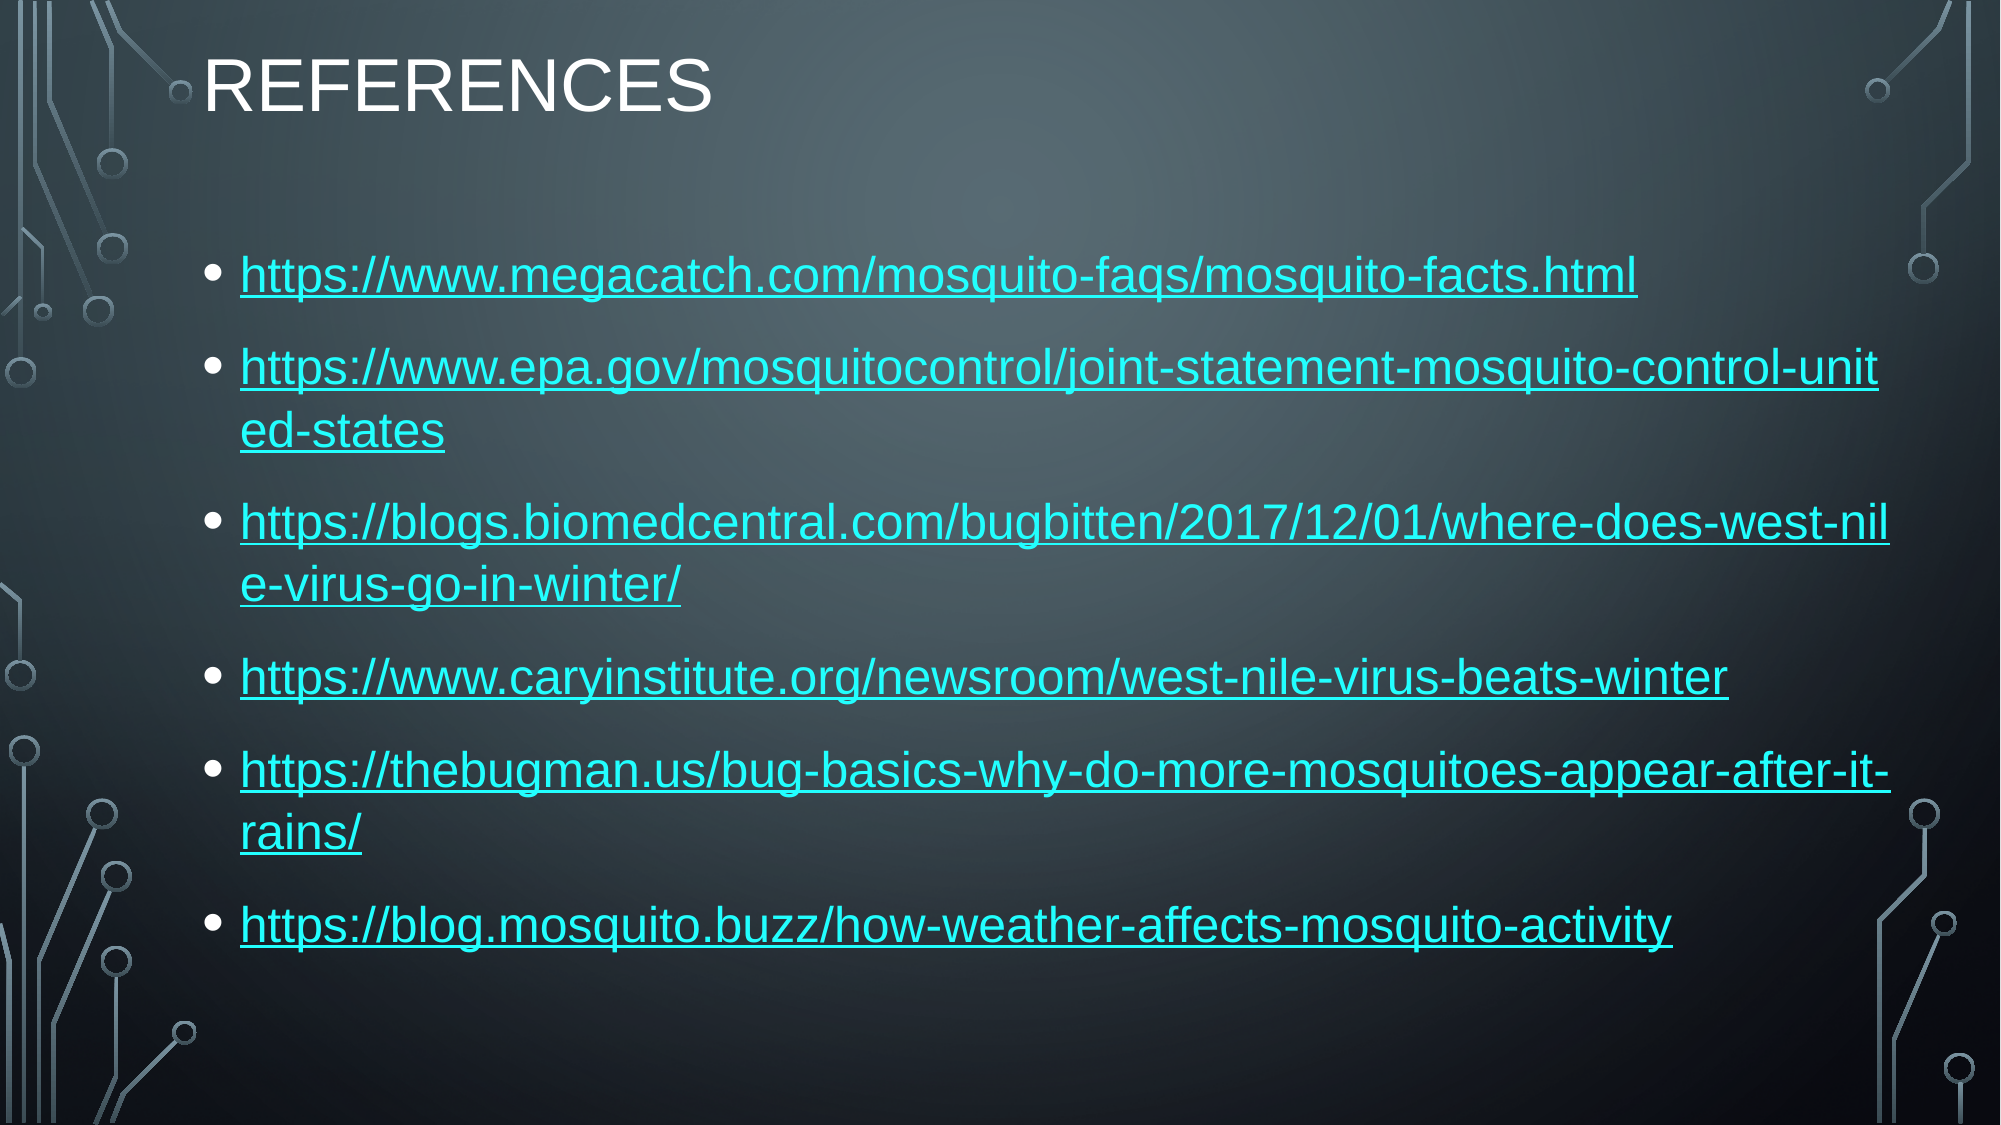

# References
https://www.megacatch.com/mosquito-faqs/mosquito-facts.html
https://www.epa.gov/mosquitocontrol/joint-statement-mosquito-control-united-states
https://blogs.biomedcentral.com/bugbitten/2017/12/01/where-does-west-nile-virus-go-in-winter/
https://www.caryinstitute.org/newsroom/west-nile-virus-beats-winter
https://thebugman.us/bug-basics-why-do-more-mosquitoes-appear-after-it-rains/
https://blog.mosquito.buzz/how-weather-affects-mosquito-activity